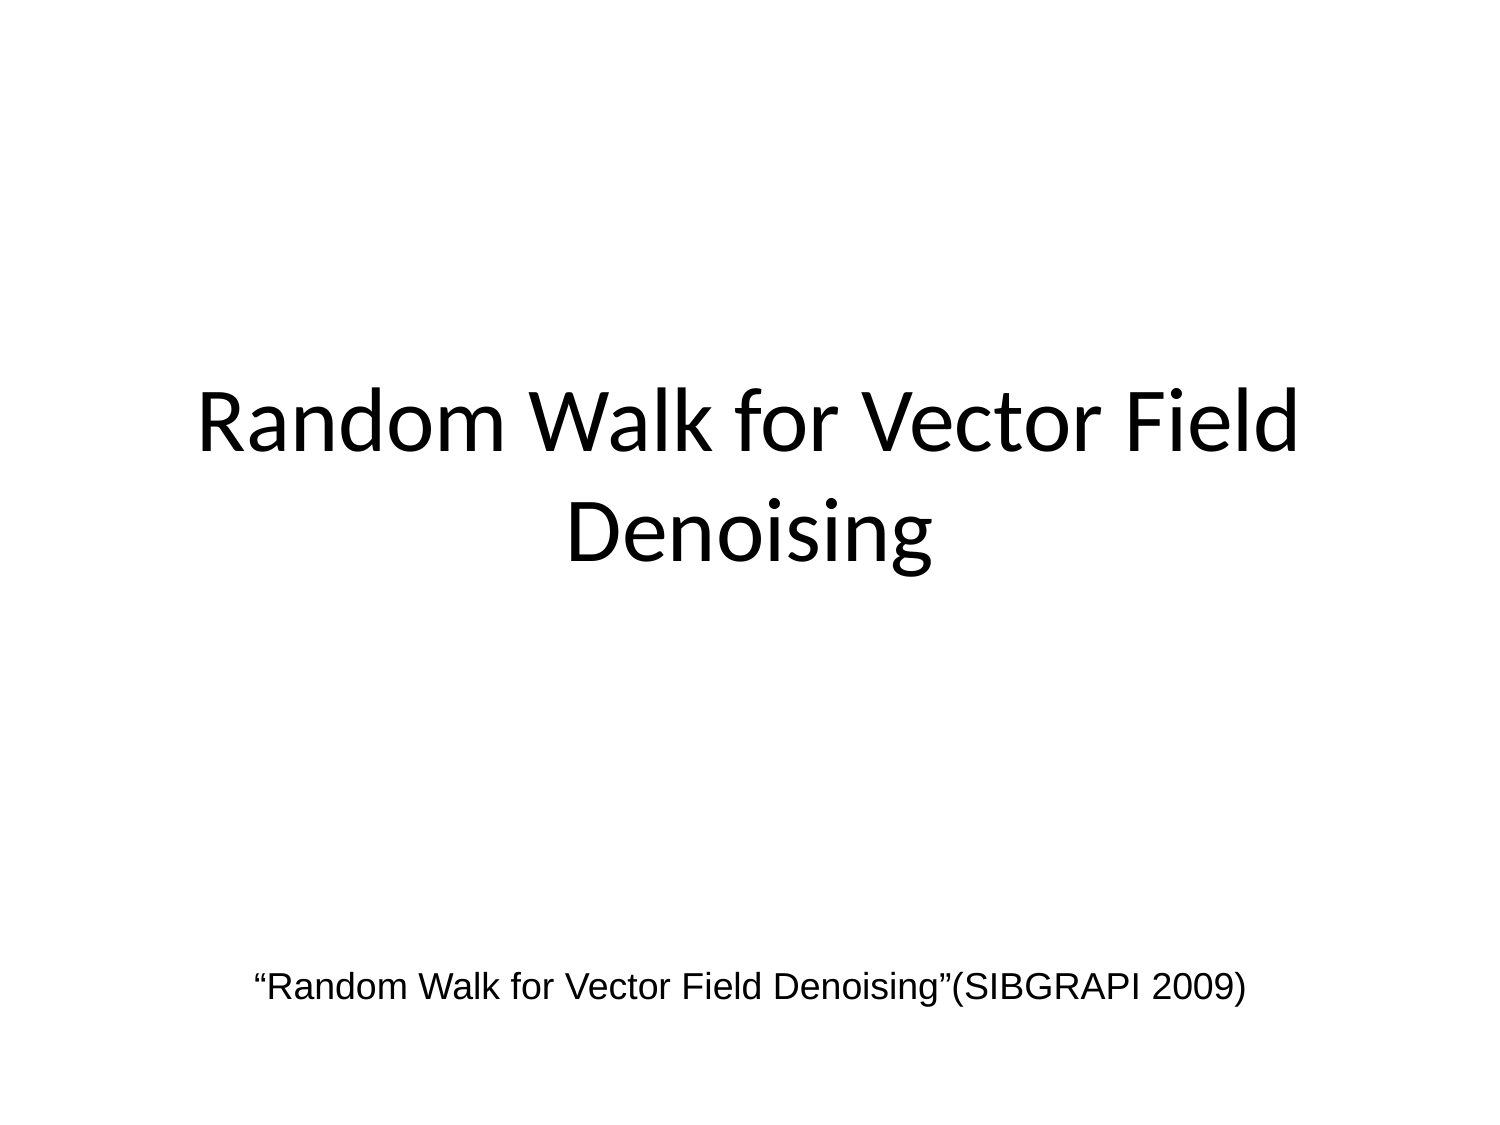

# Random Walk for Vector Field Denoising
“Random Walk for Vector Field Denoising”(SIBGRAPI 2009)